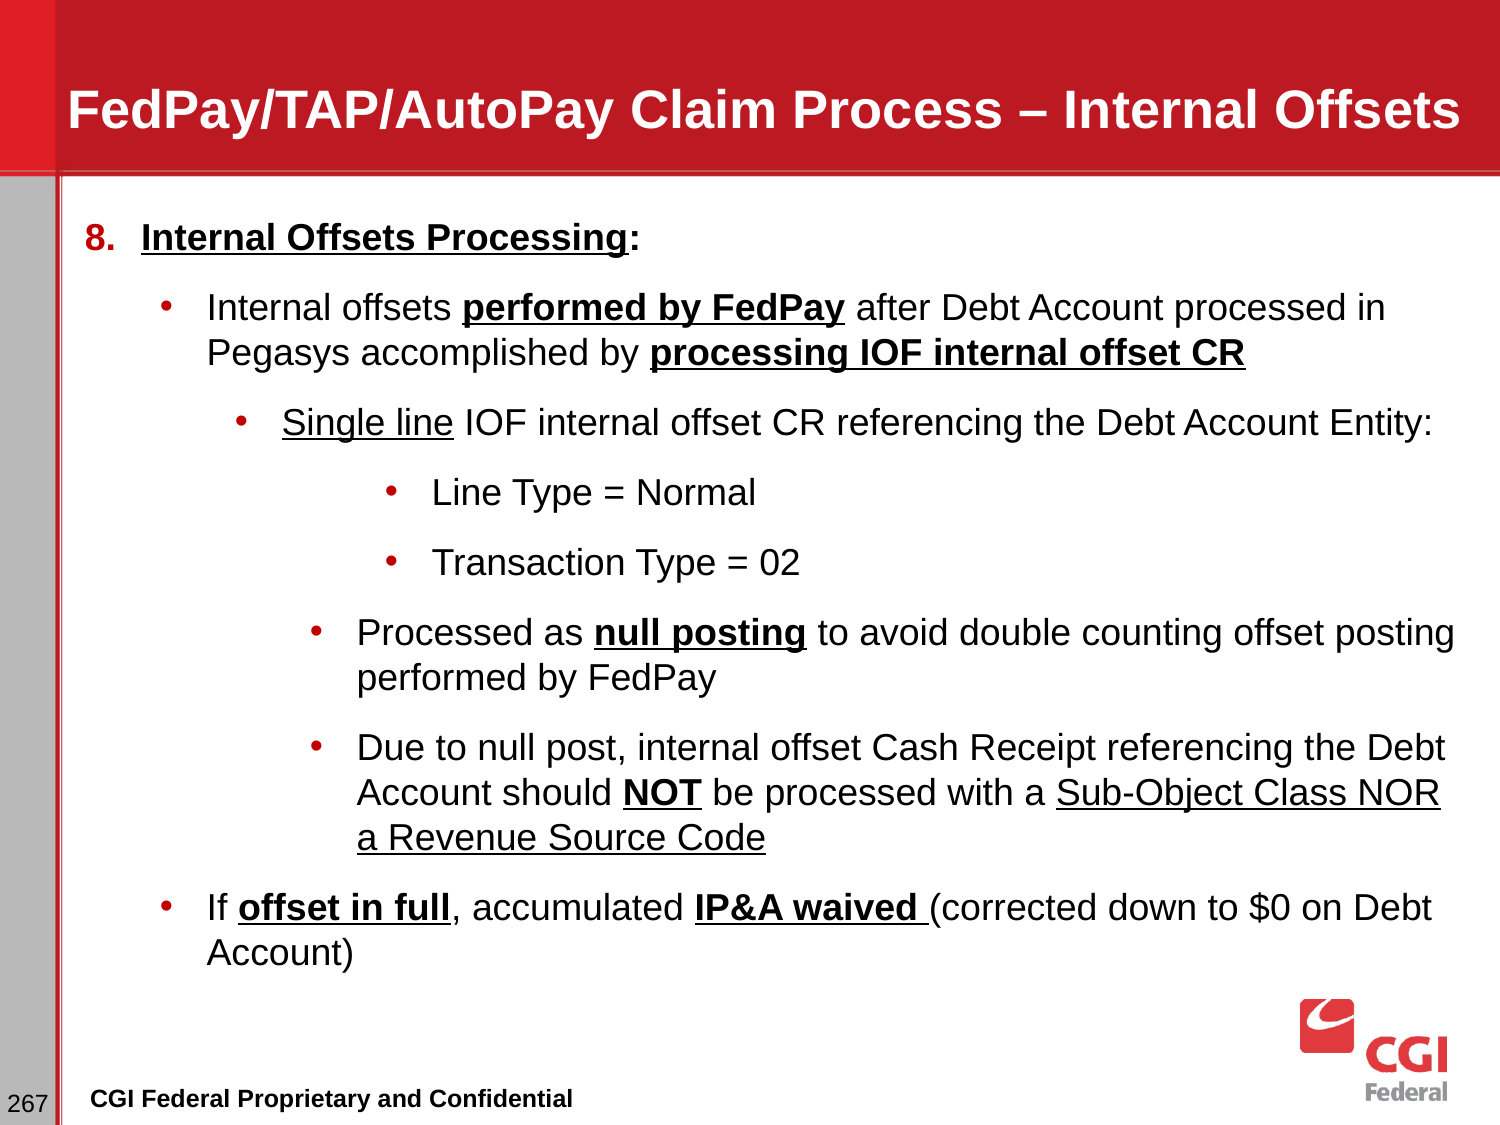

# FedPay/TAP/AutoPay Claim Process – Internal Offsets
Internal Offsets Processing:
Internal offsets performed by FedPay after Debt Account processed in Pegasys accomplished by processing IOF internal offset CR
Single line IOF internal offset CR referencing the Debt Account Entity:
Line Type = Normal
Transaction Type = 02
Processed as null posting to avoid double counting offset posting performed by FedPay
Due to null post, internal offset Cash Receipt referencing the Debt Account should NOT be processed with a Sub-Object Class NOR a Revenue Source Code
If offset in full, accumulated IP&A waived (corrected down to $0 on Debt Account)
267
CGI Federal Proprietary and Confidential